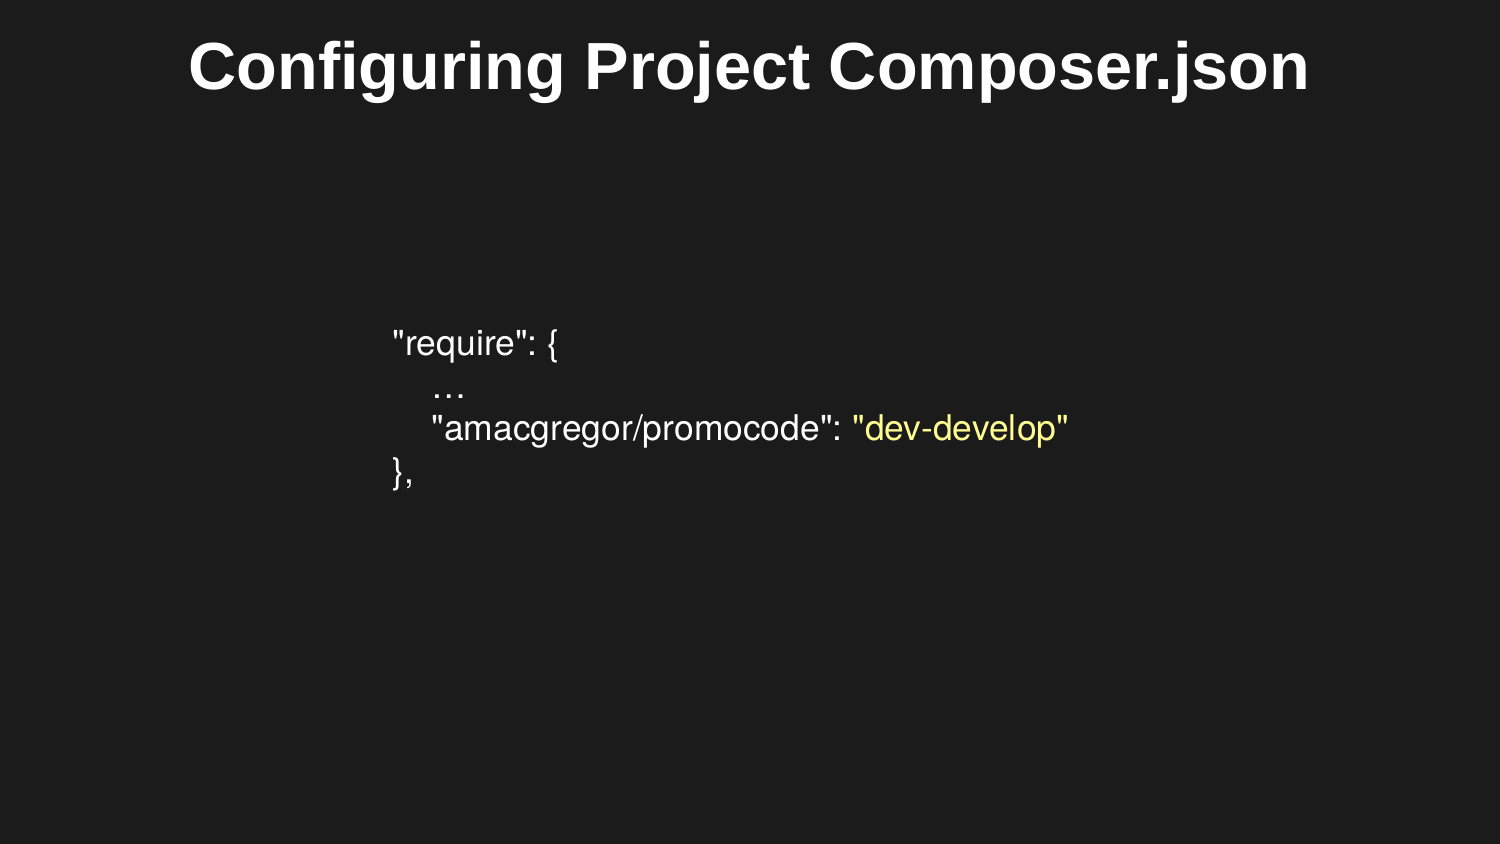

# Configuring Project Composer.json

"require": {
    …
    "amacgregor/promocode": "dev-develop"
},